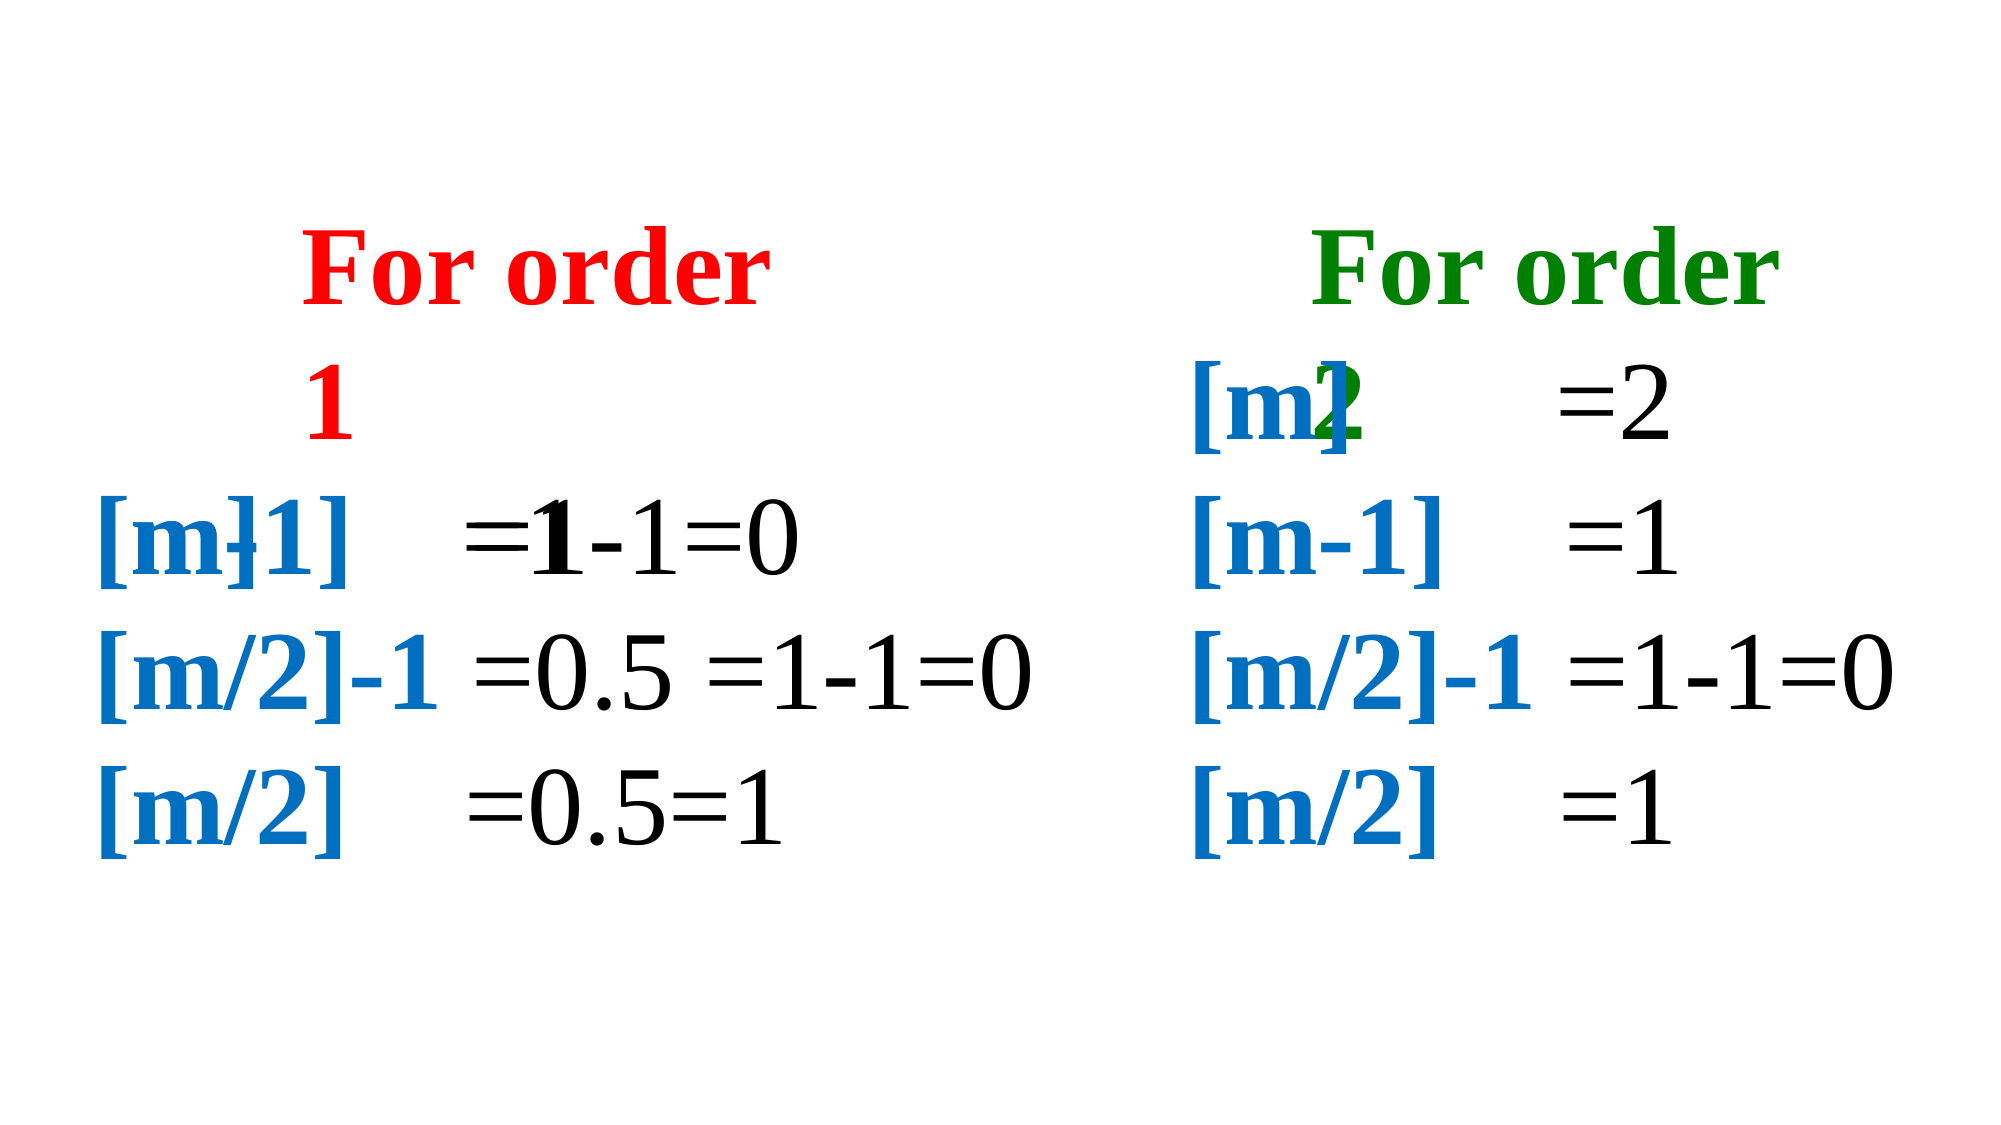

For order 1
[m]	=1
For order 2
[m]	=2
[m-1]	=1
[m-1]	=1-1=0
[m/2]-1 =0.5 =1-1=0
[m/2]	=0.5=1
[m/2]-1 =1-1=0
[m/2]	=1